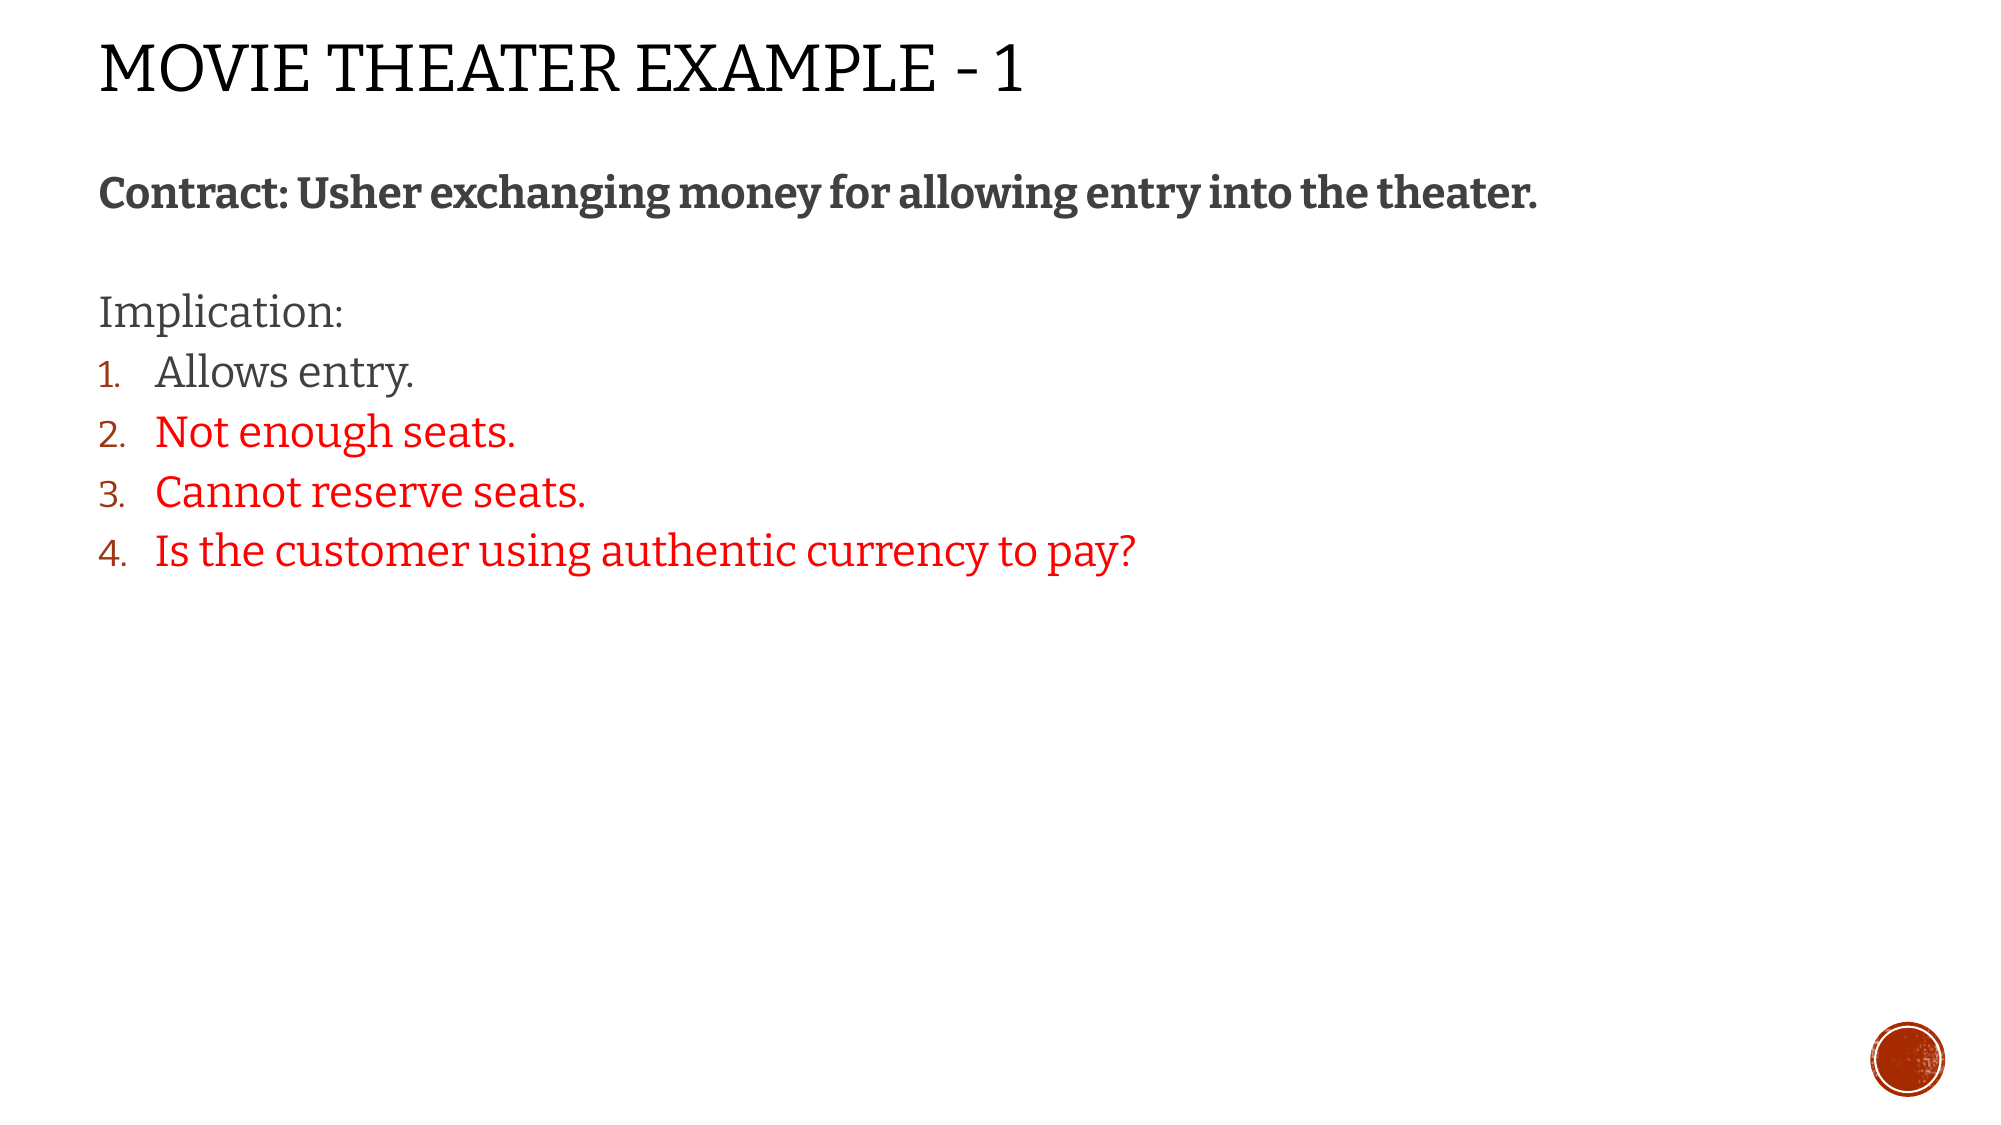

# Movie Theater Example - 1
Contract: Usher exchanging money for allowing entry into the theater.

Implication:
Allows entry.
Not enough seats.
Cannot reserve seats.
Is the customer using authentic currency to pay?